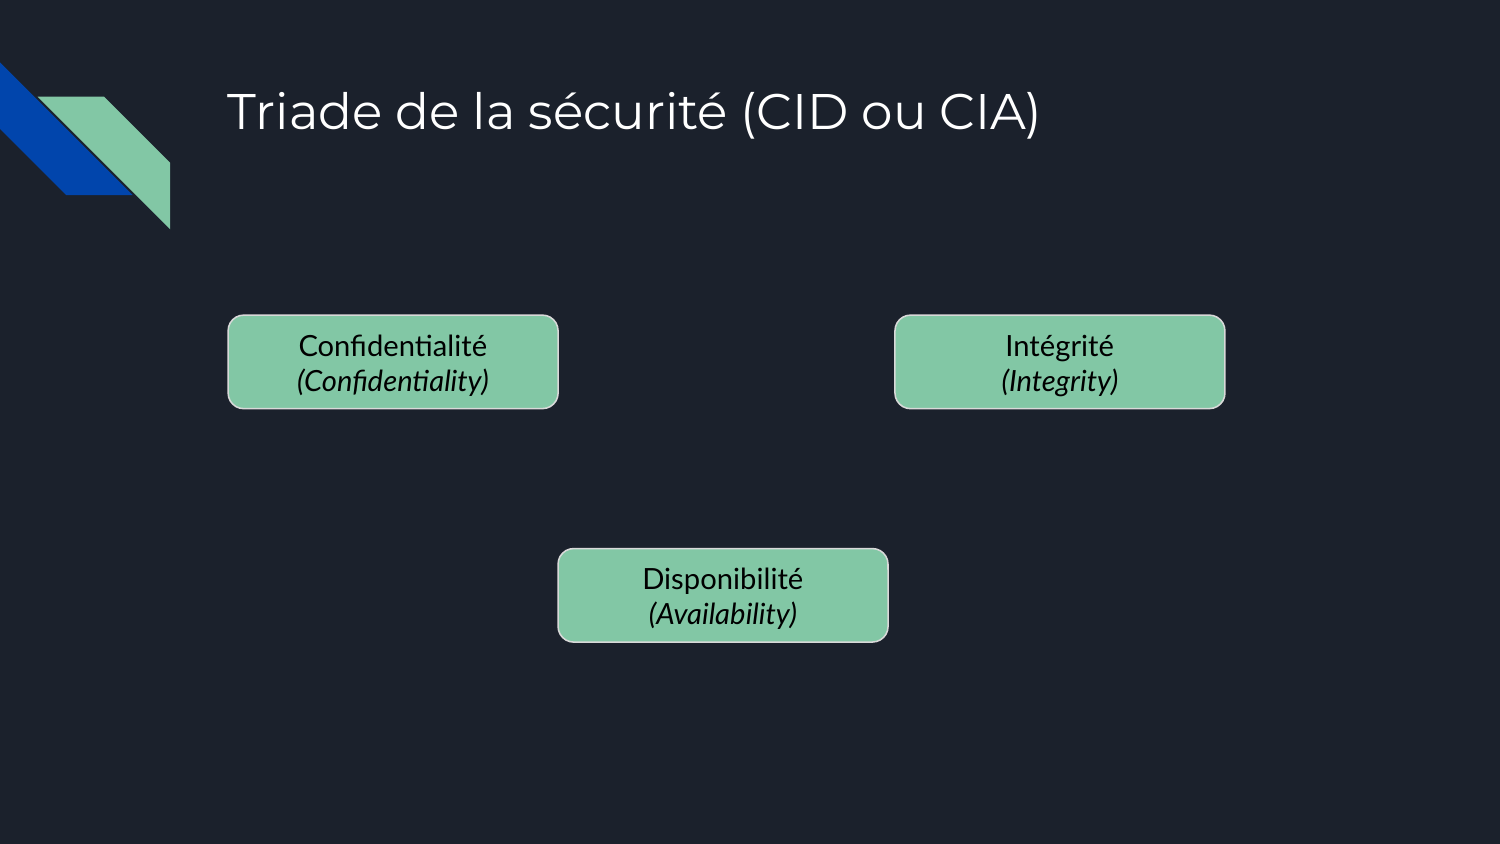

# Triade de la sécurité (CID ou CIA)
Confidentialité
(Confidentiality)
Intégrité
(Integrity)
Disponibilité
(Availability)